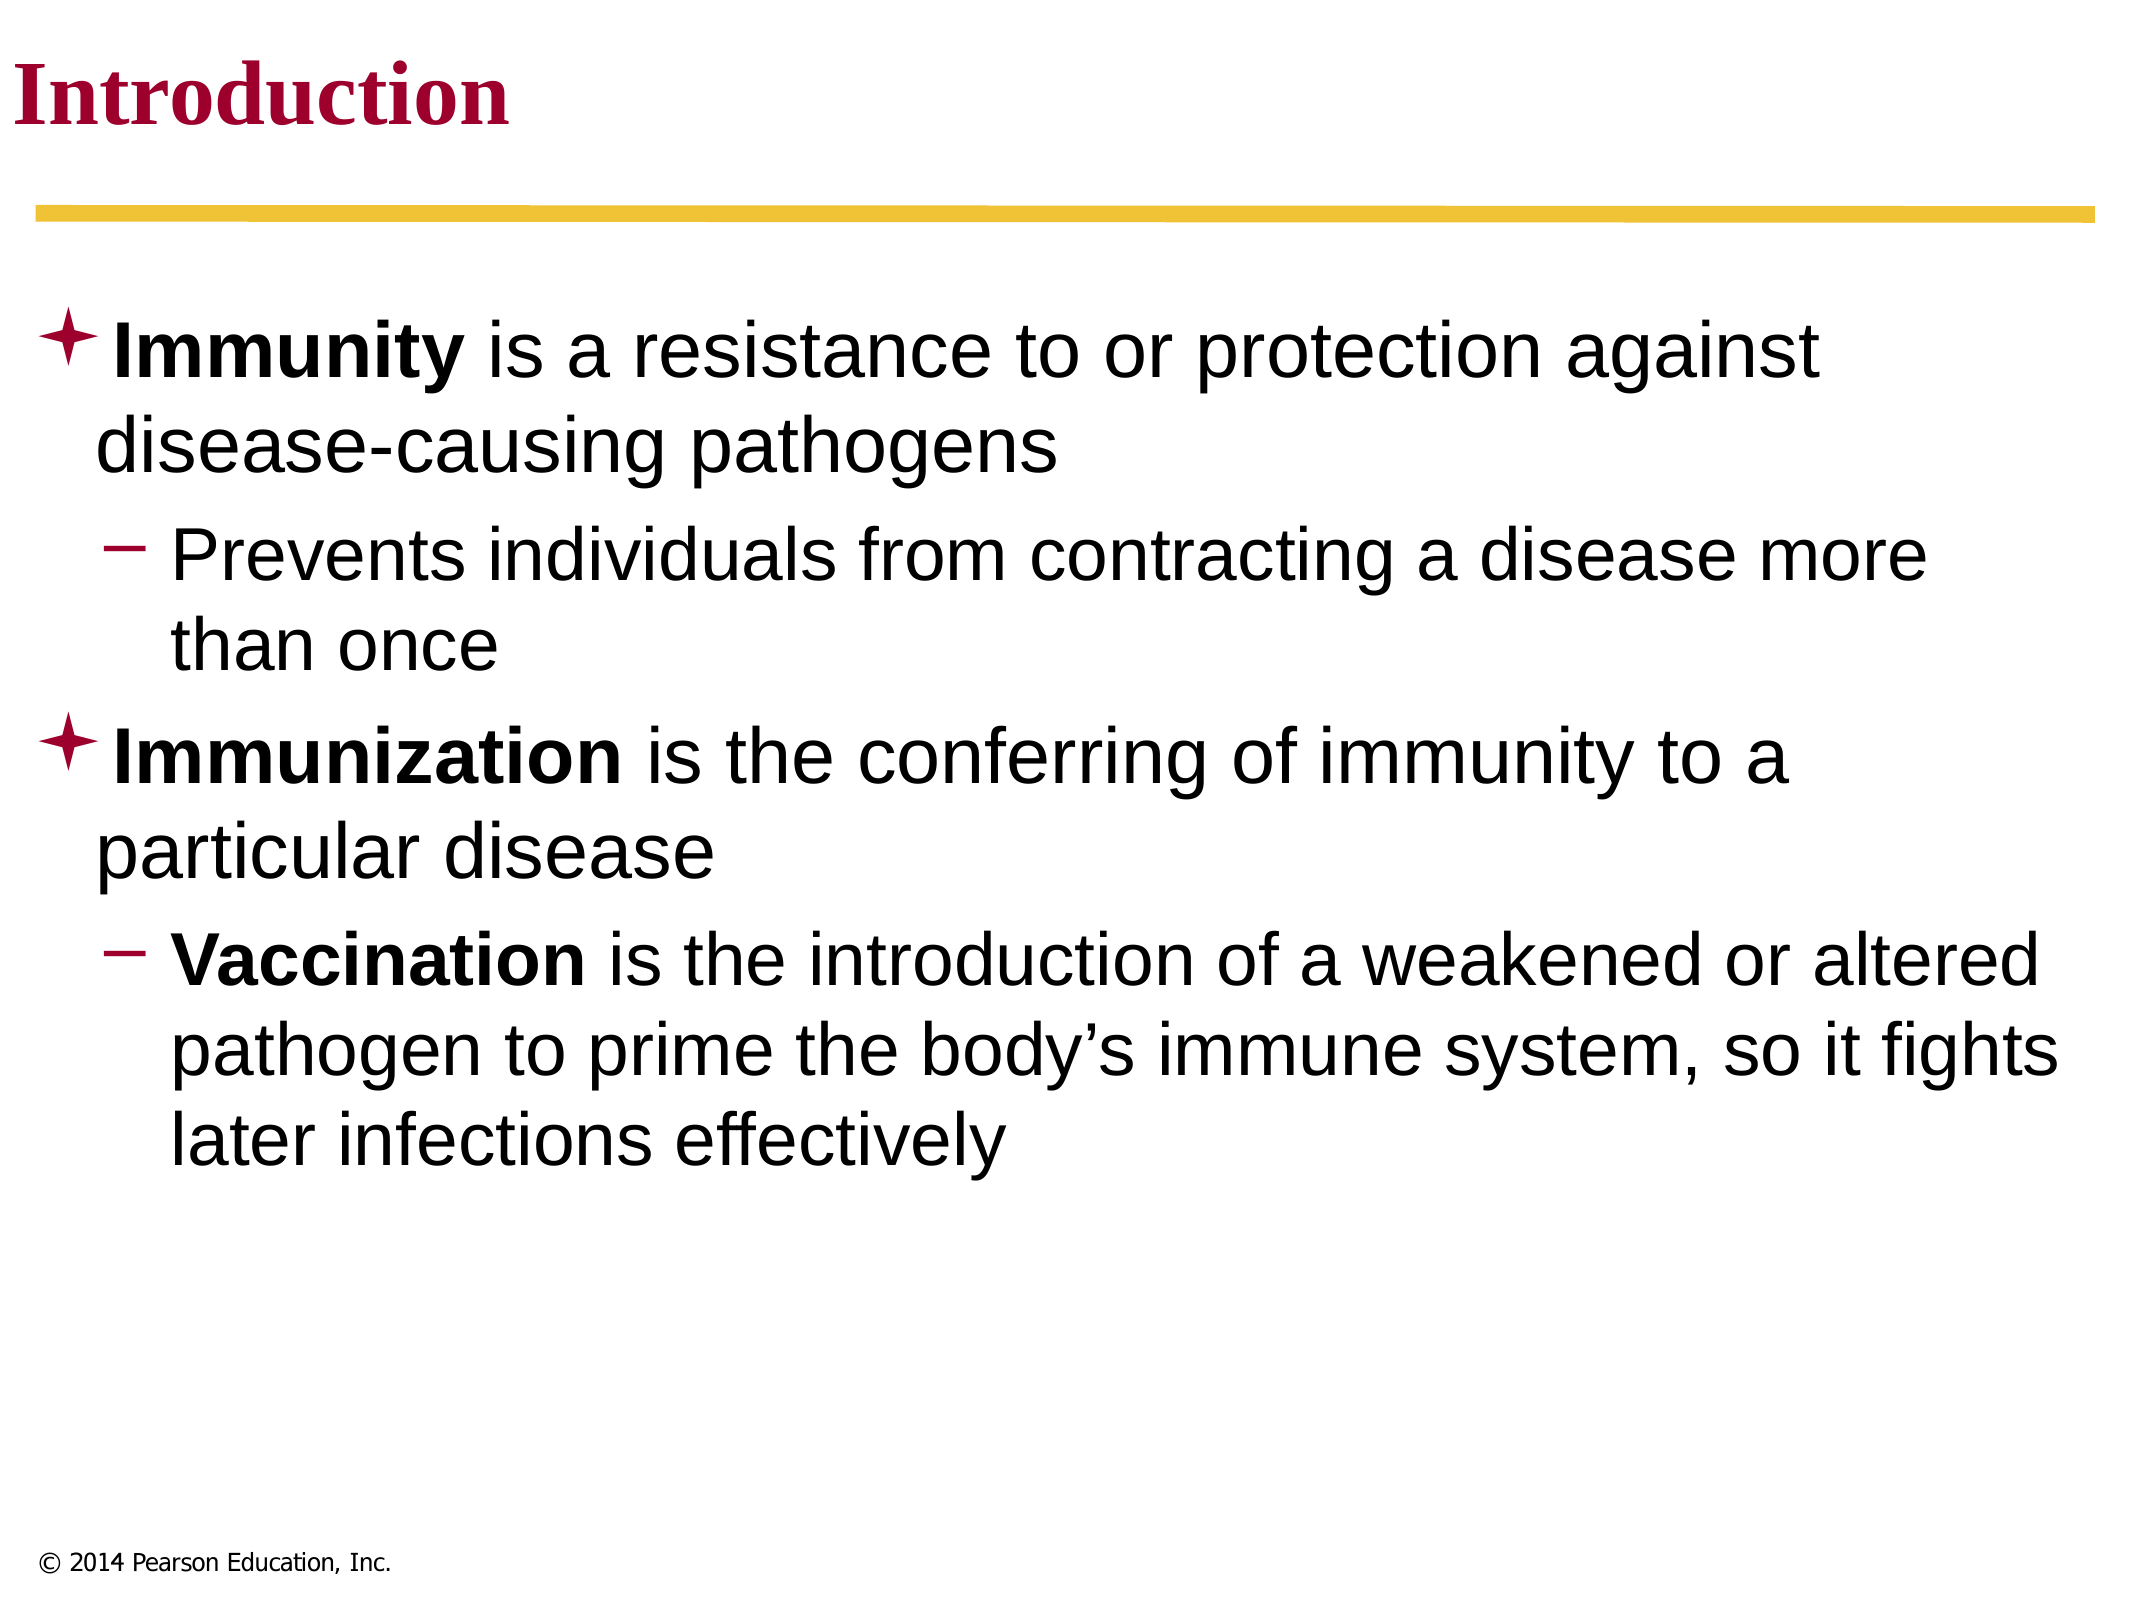

Introduction

Immunity is a resistance to or protection against disease-causing pathogens
Prevents individuals from contracting a disease more than once
Immunization is the conferring of immunity to a particular disease
Vaccination is the introduction of a weakened or altered pathogen to prime the body’s immune system, so it fights later infections effectively